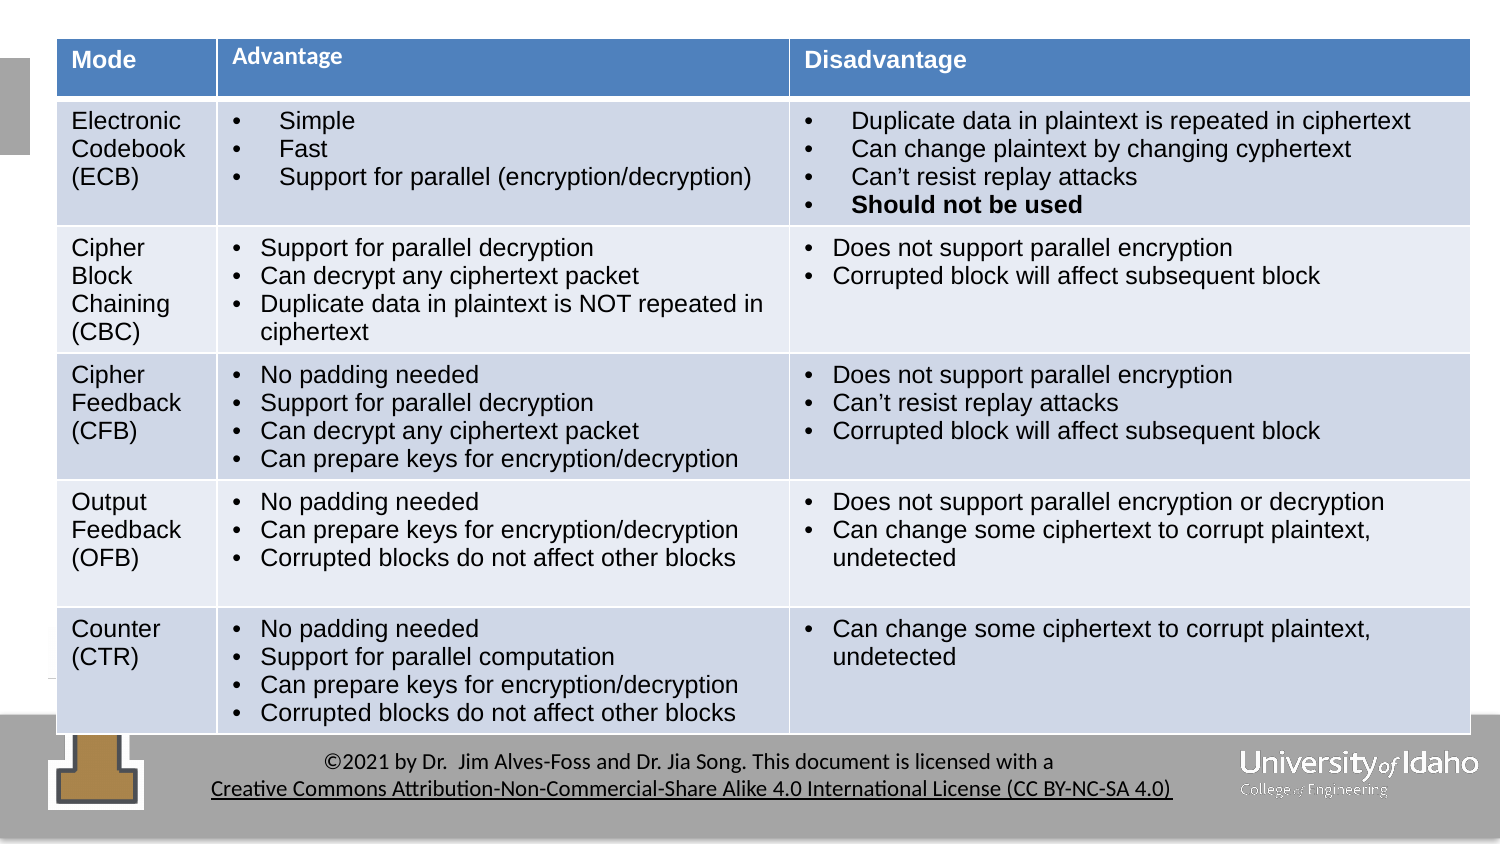

| Mode | Advantage | Disadvantage |
| --- | --- | --- |
| Electronic Codebook (ECB) | Simple Fast Support for parallel (encryption/decryption) | Duplicate data in plaintext is repeated in ciphertext Can change plaintext by changing cyphertext Can’t resist replay attacks Should not be used |
| Cipher Block Chaining (CBC) | Support for parallel decryption Can decrypt any ciphertext packet Duplicate data in plaintext is NOT repeated in ciphertext | Does not support parallel encryption Corrupted block will affect subsequent block |
| Cipher Feedback (CFB) | No padding needed Support for parallel decryption Can decrypt any ciphertext packet Can prepare keys for encryption/decryption | Does not support parallel encryption Can’t resist replay attacks Corrupted block will affect subsequent block |
| Output Feedback (OFB) | No padding needed Can prepare keys for encryption/decryption Corrupted blocks do not affect other blocks | Does not support parallel encryption or decryption Can change some ciphertext to corrupt plaintext, undetected |
| Counter (CTR) | No padding needed Support for parallel computation Can prepare keys for encryption/decryption Corrupted blocks do not affect other blocks | Can change some ciphertext to corrupt plaintext, undetected |